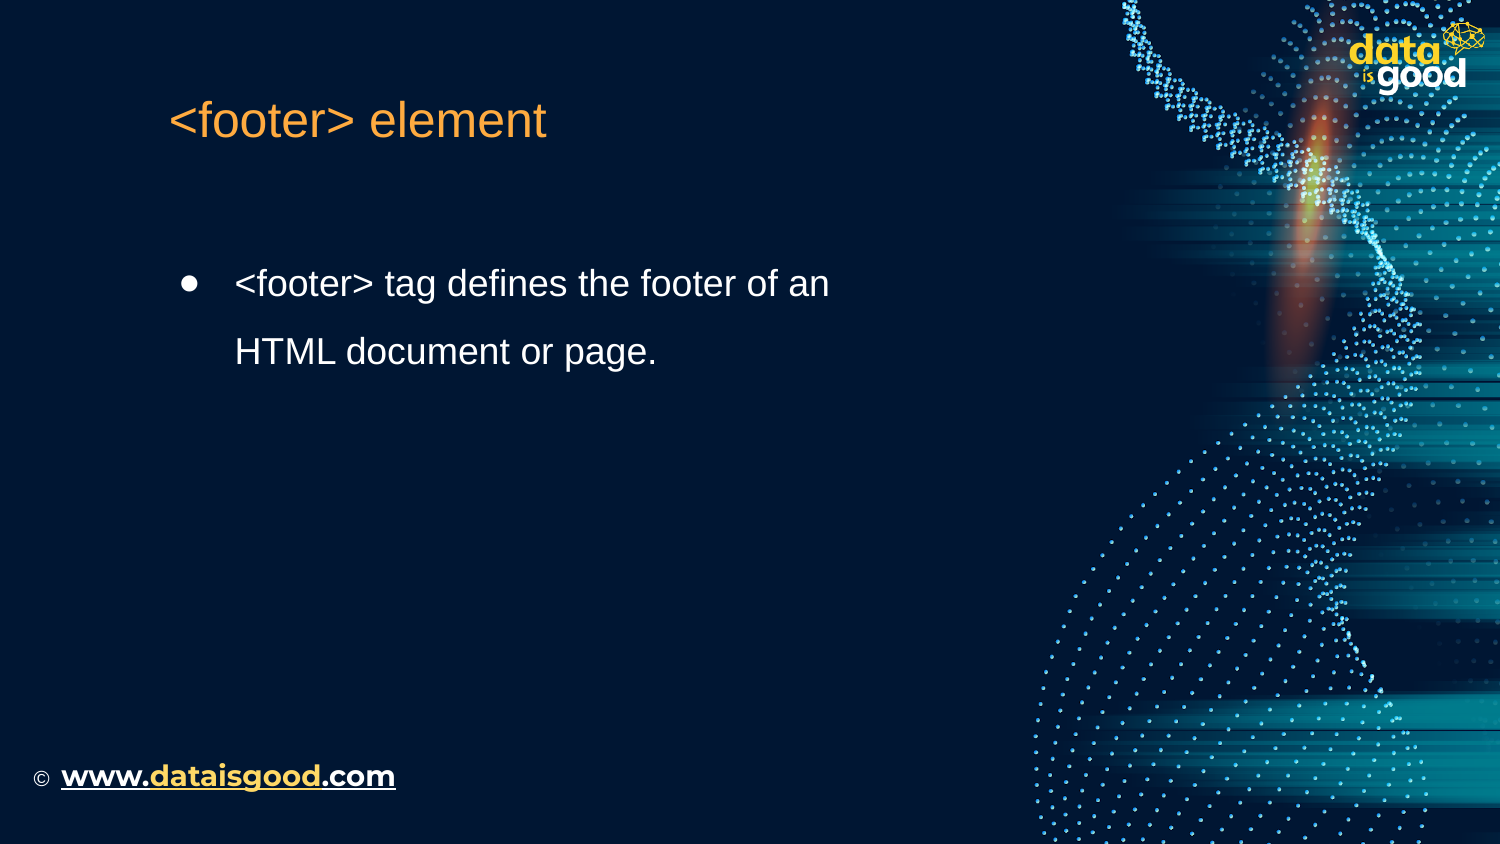

# <footer> element
<footer> tag defines the footer of an HTML document or page.